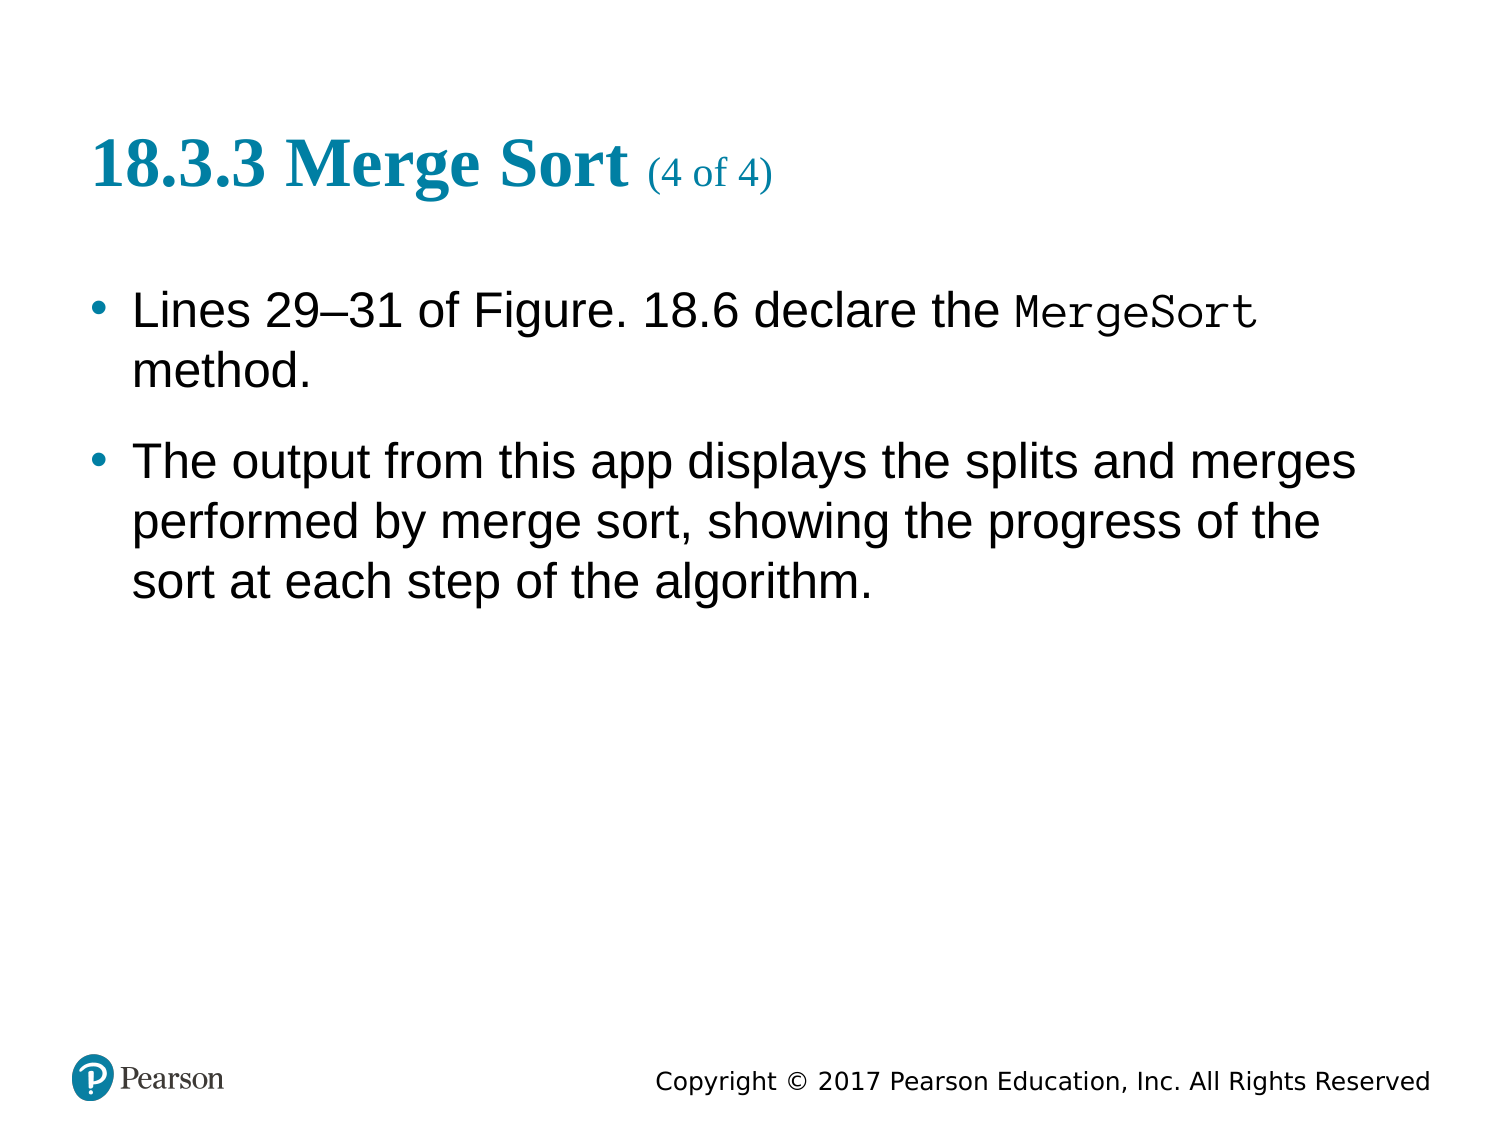

# 18.3.3 Merge Sort (4 of 4)
Lines 29–31 of Figure. 18.6 declare the MergeSort method.
The output from this app displays the splits and merges performed by merge sort, showing the progress of the sort at each step of the algorithm.